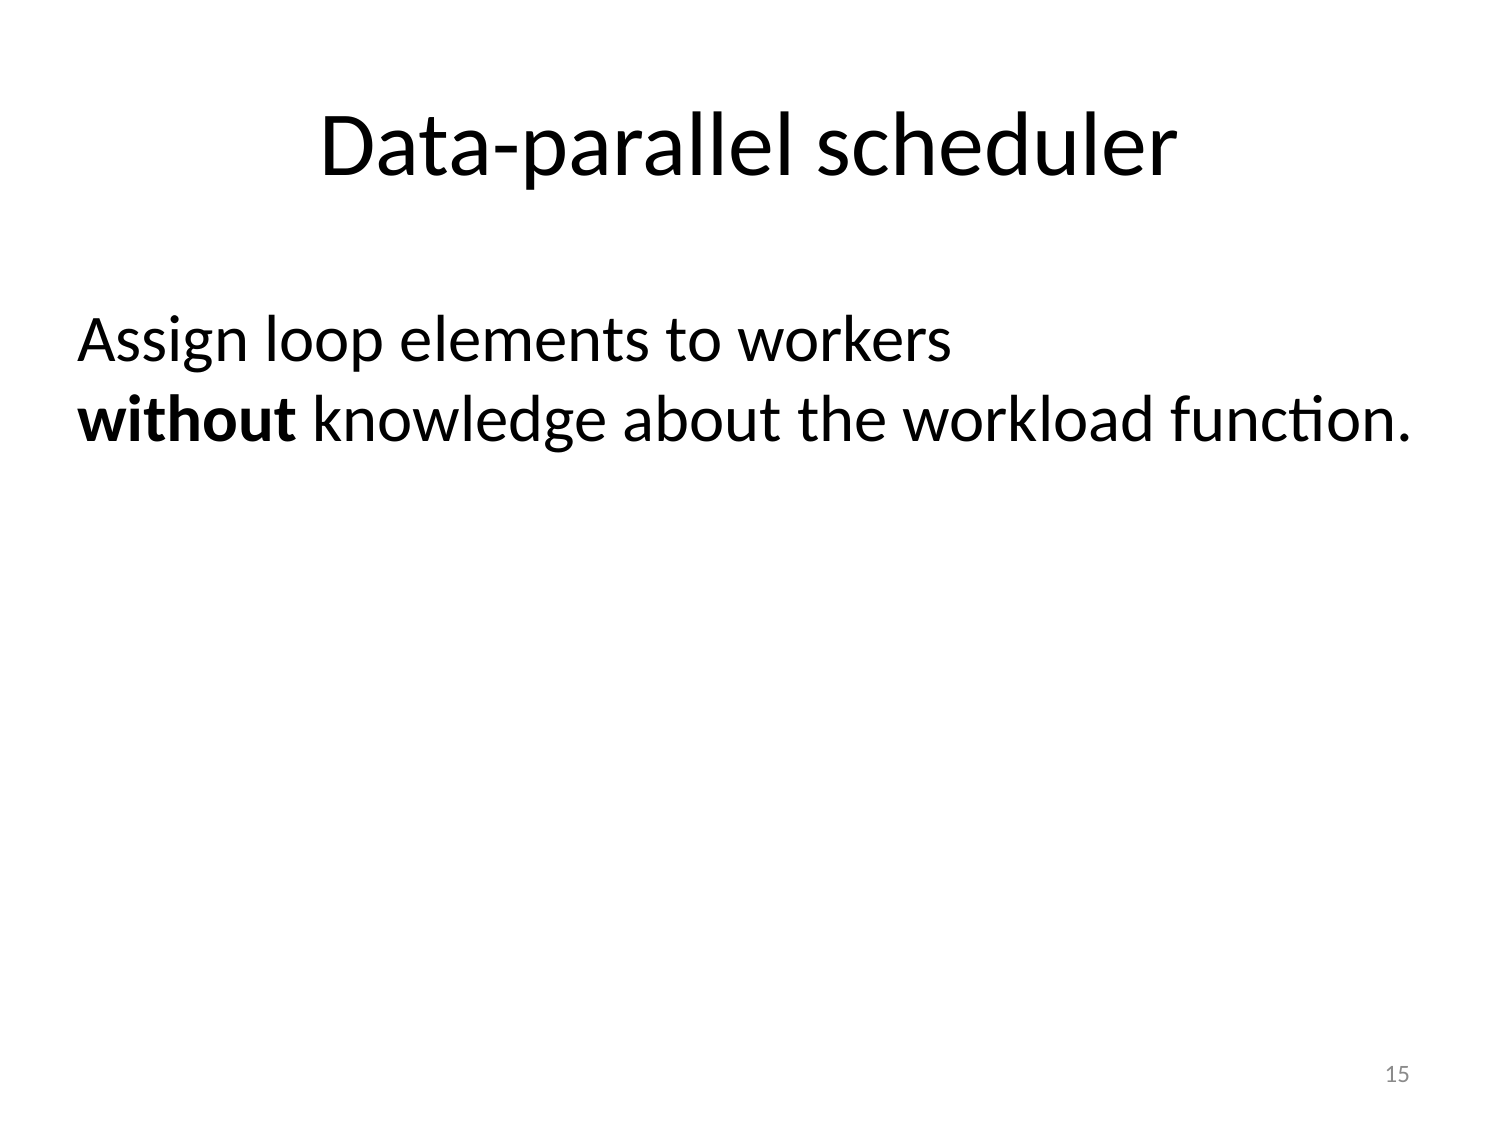

# Data-parallel scheduler
Assign loop elements to workers
without knowledge about the workload function.
15